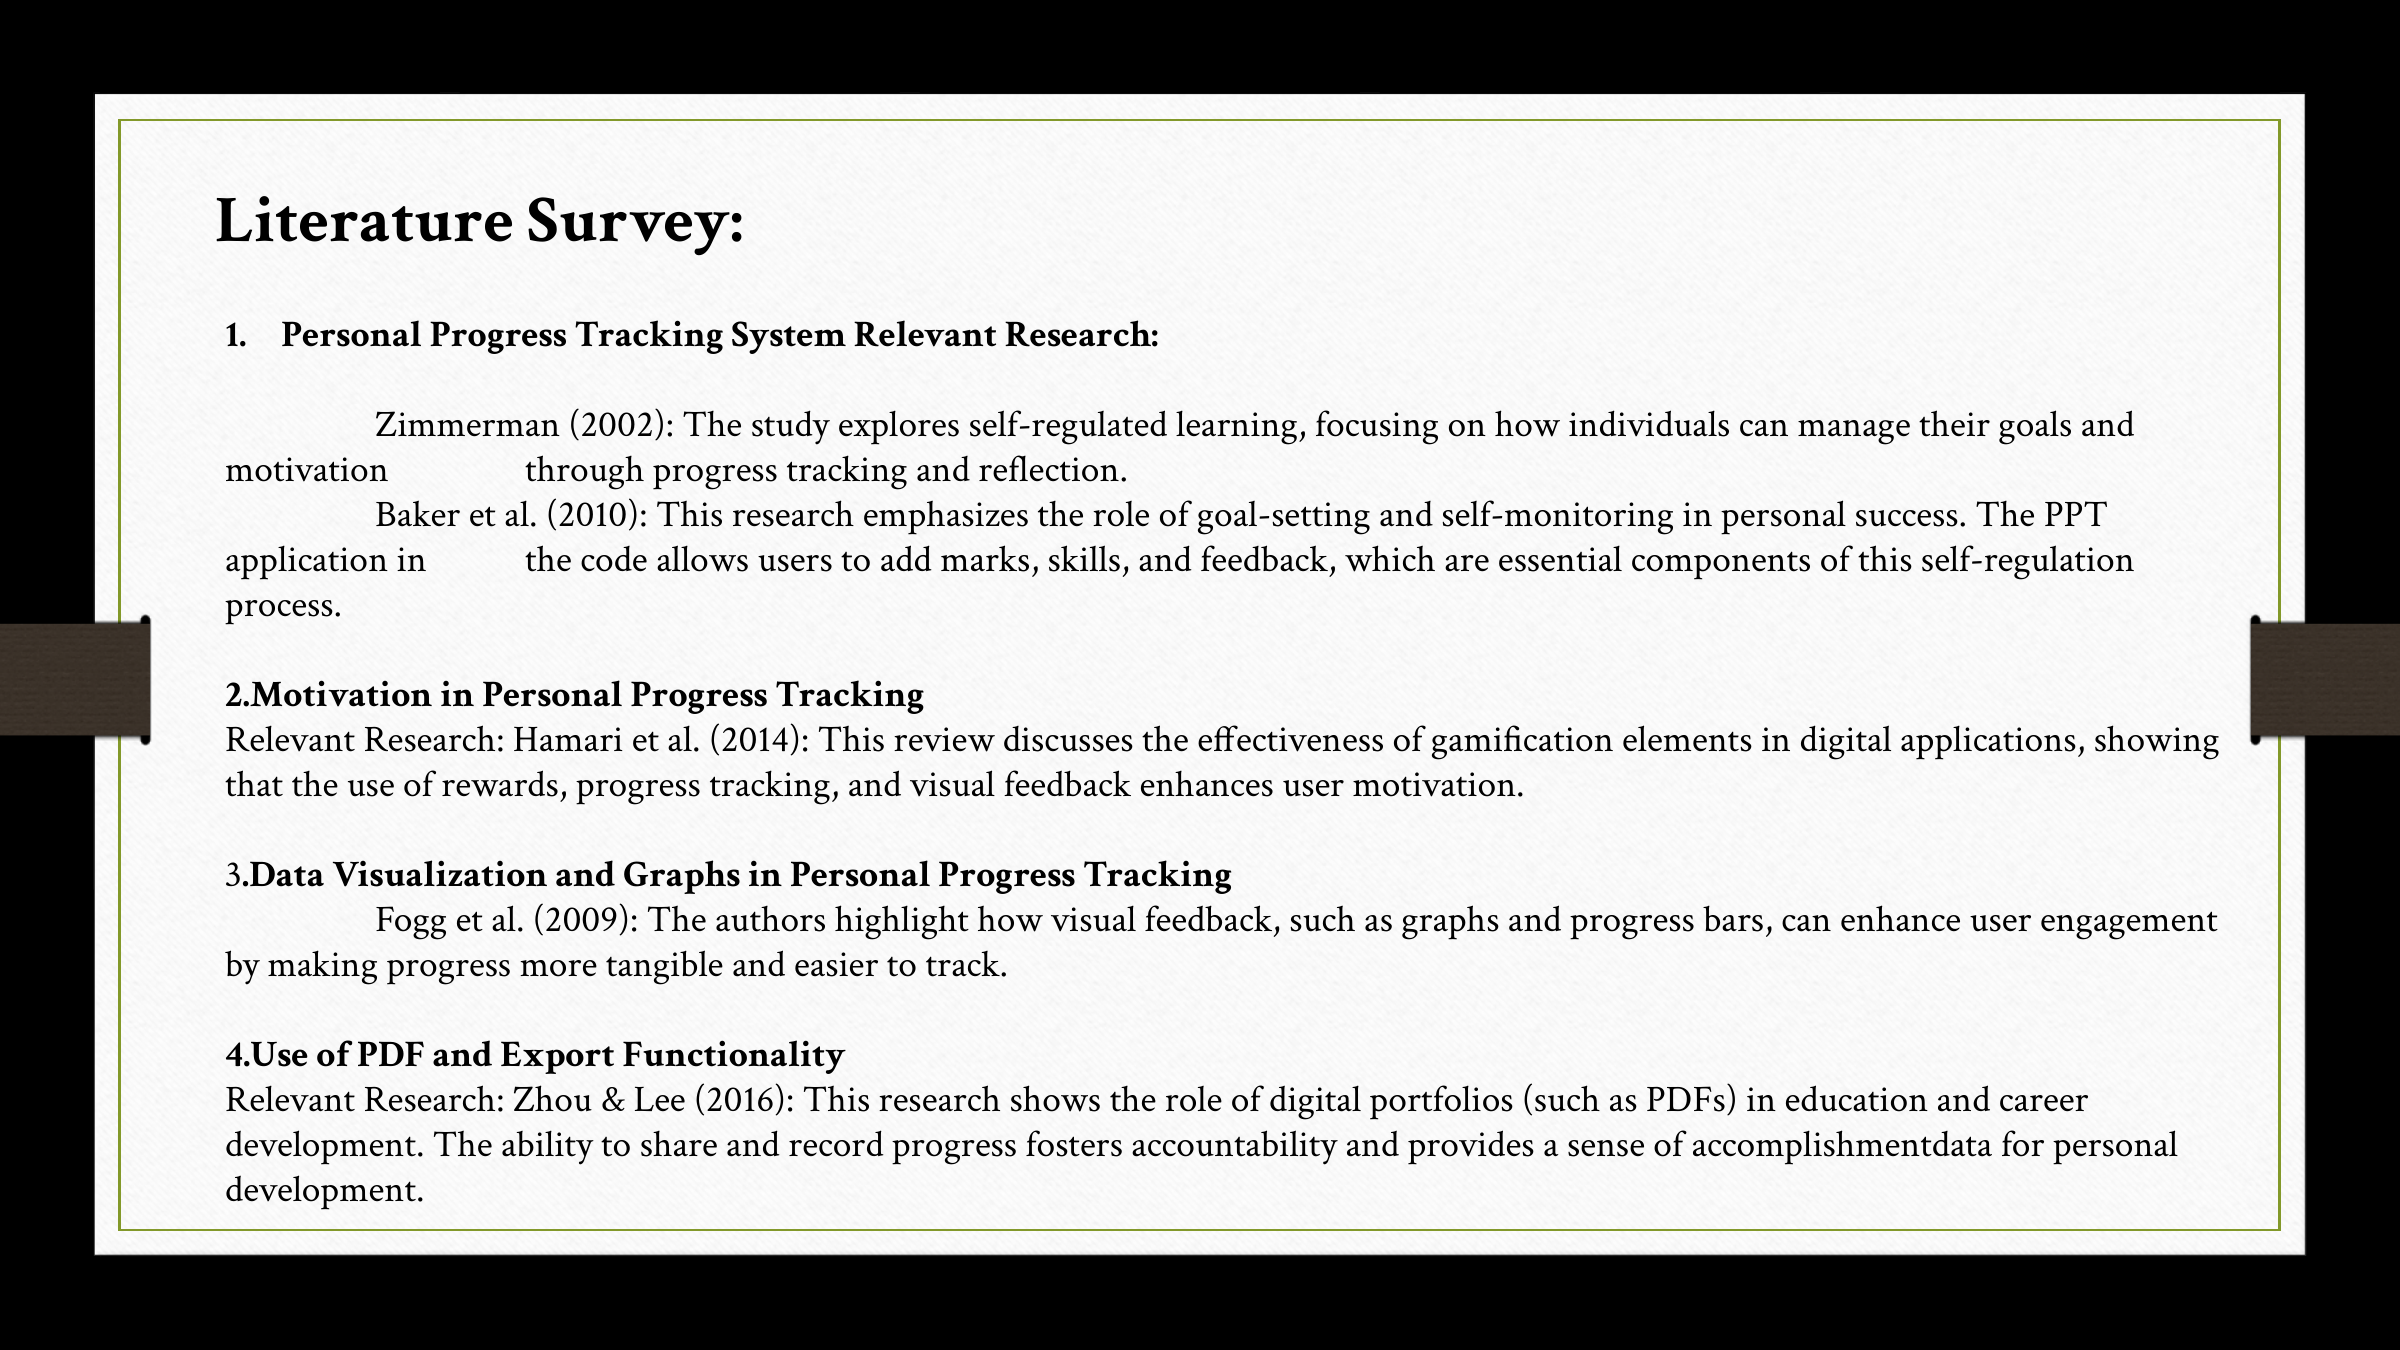

Literature Survey:
Personal Progress Tracking System Relevant Research:

	Zimmerman (2002): The study explores self-regulated learning, focusing on how individuals can manage their goals and motivation 	through progress tracking and reflection.
	Baker et al. (2010): This research emphasizes the role of goal-setting and self-monitoring in personal success. The PPT application in 	the code allows users to add marks, skills, and feedback, which are essential components of this self-regulation process.

2.Motivation in Personal Progress Tracking
Relevant Research: Hamari et al. (2014): This review discusses the effectiveness of gamification elements in digital applications, showing that the use of rewards, progress tracking, and visual feedback enhances user motivation.

3.Data Visualization and Graphs in Personal Progress Tracking
	Fogg et al. (2009): The authors highlight how visual feedback, such as graphs and progress bars, can enhance user engagement by making progress more tangible and easier to track.

4.Use of PDF and Export Functionality
Relevant Research: Zhou & Lee (2016): This research shows the role of digital portfolios (such as PDFs) in education and career development. The ability to share and record progress fosters accountability and provides a sense of accomplishmentdata for personal development.